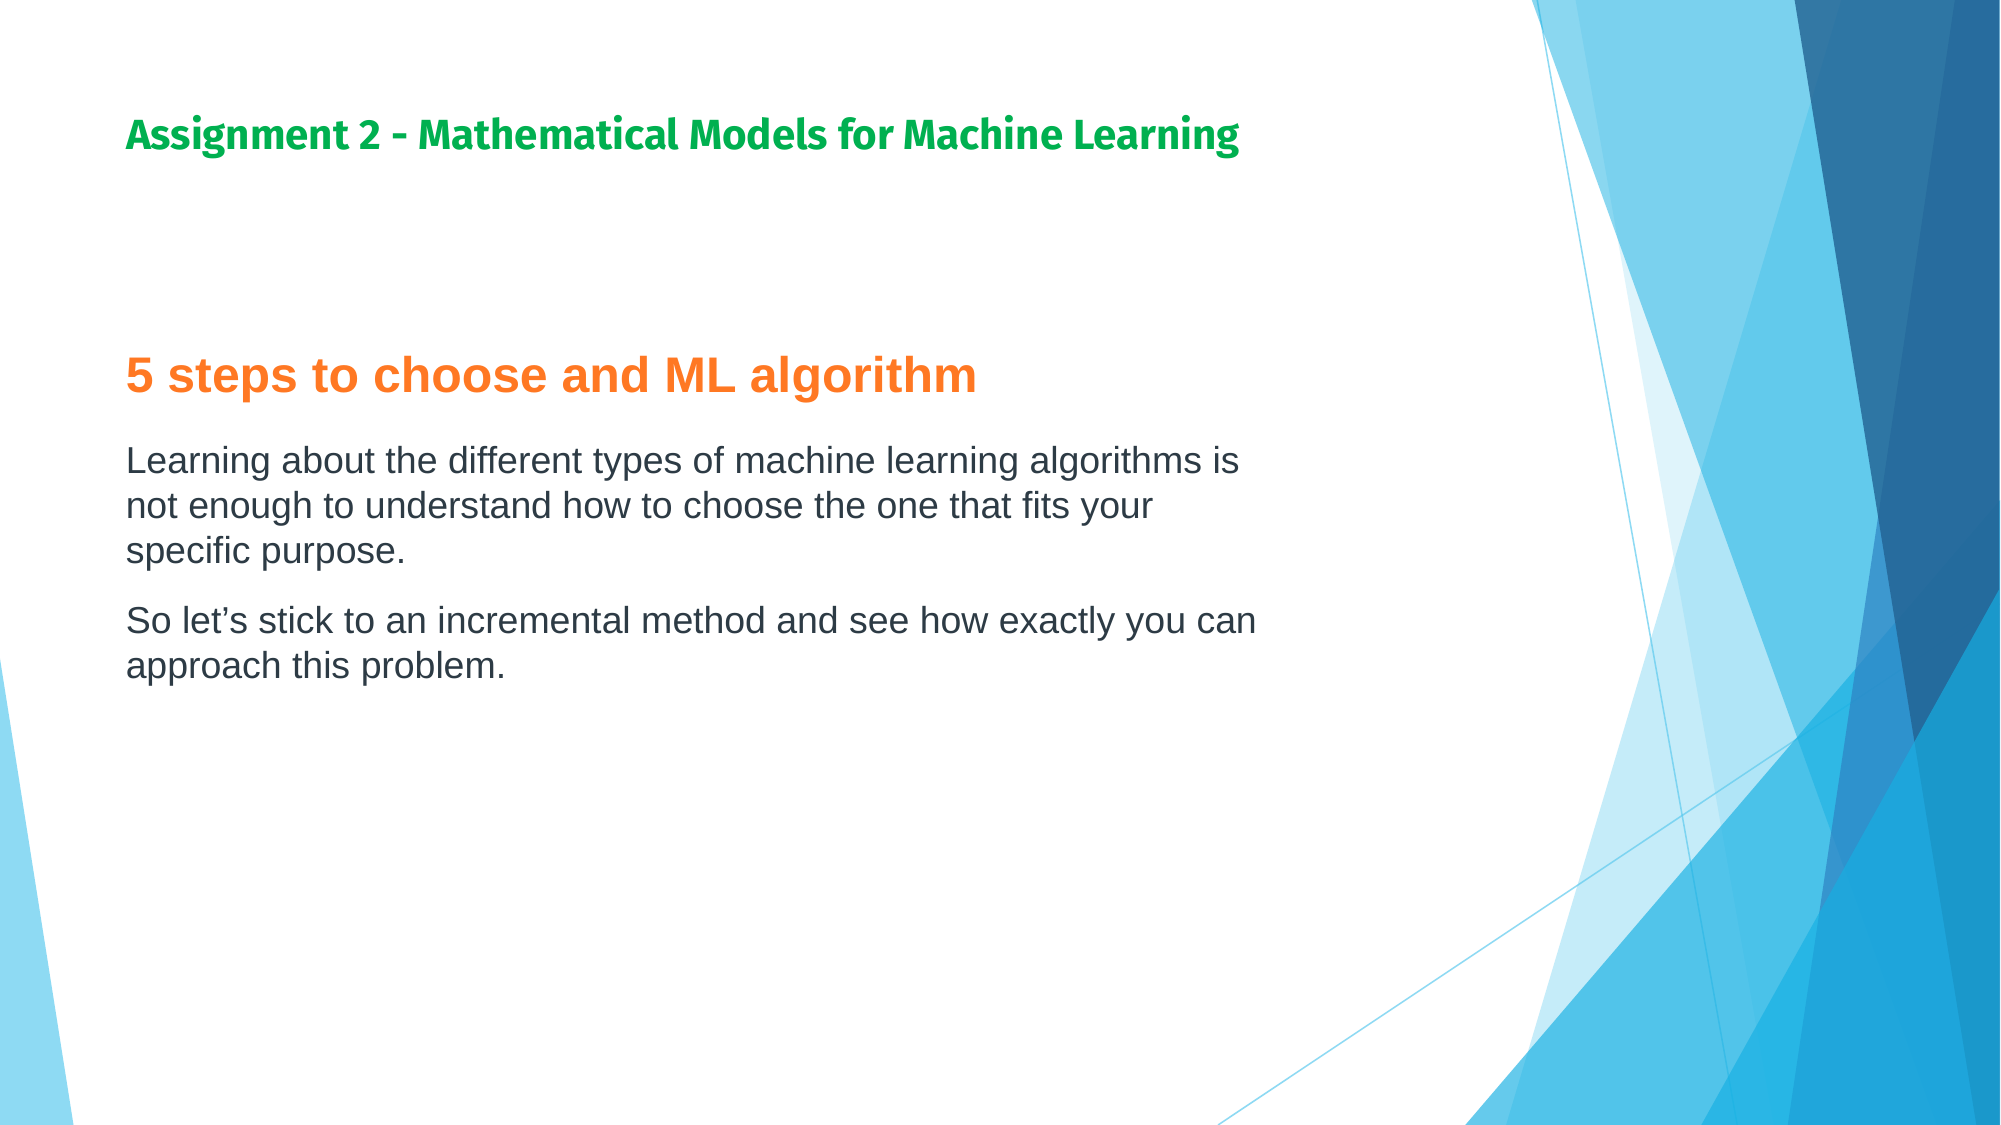

# Assignment 2 - Mathematical Models for Machine Learning
5 steps to choose and ML algorithm
Learning about the different types of machine learning algorithms is not enough to understand how to choose the one that fits your specific purpose.
So let’s stick to an incremental method and see how exactly you can approach this problem.